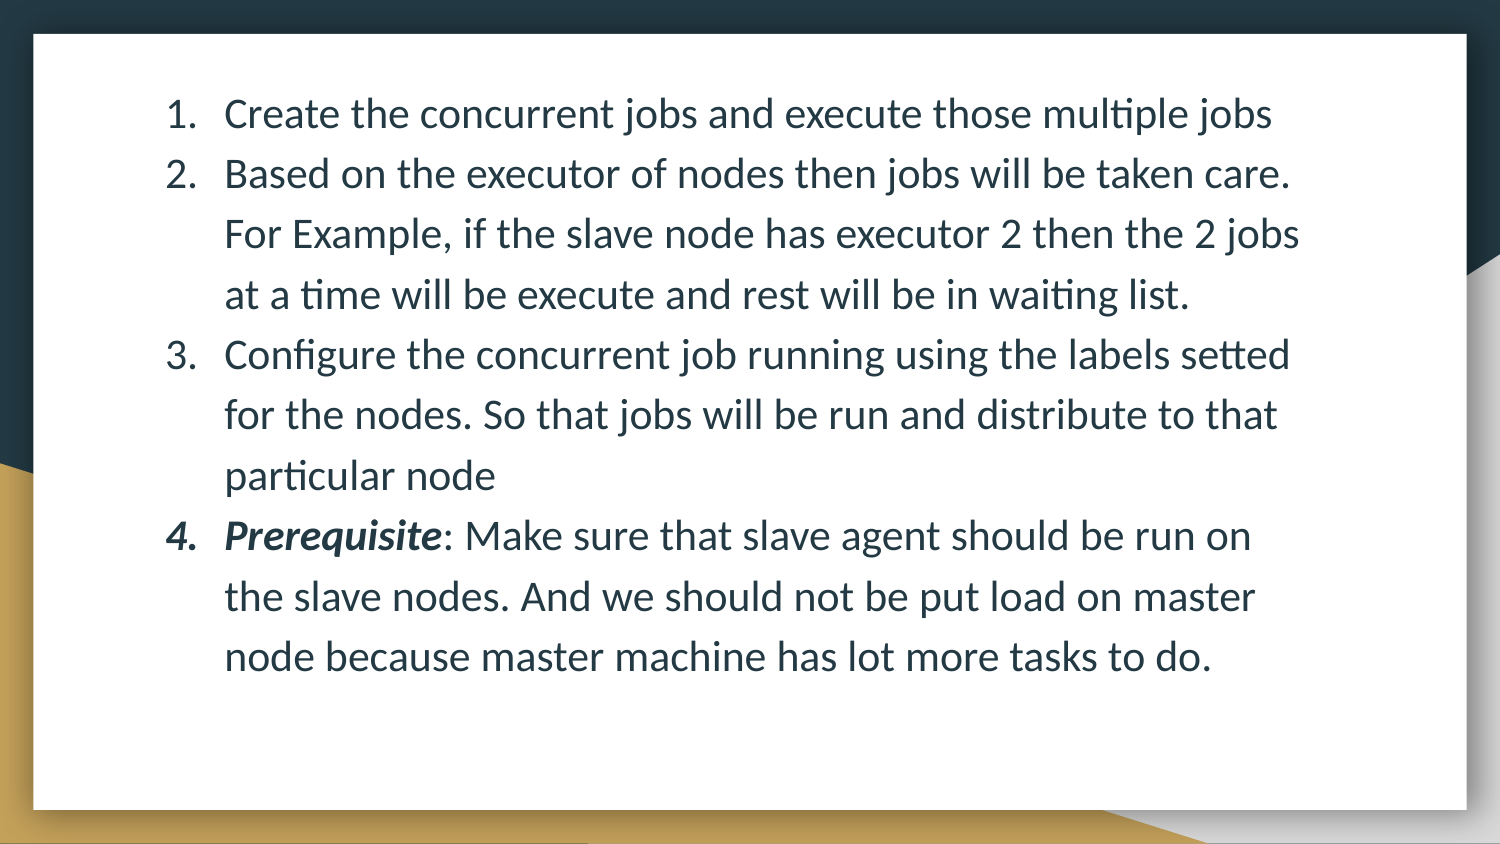

Create the concurrent jobs and execute those multiple jobs
Based on the executor of nodes then jobs will be taken care. For Example, if the slave node has executor 2 then the 2 jobs at a time will be execute and rest will be in waiting list.
Configure the concurrent job running using the labels setted for the nodes. So that jobs will be run and distribute to that particular node
Prerequisite: Make sure that slave agent should be run on the slave nodes. And we should not be put load on master node because master machine has lot more tasks to do.